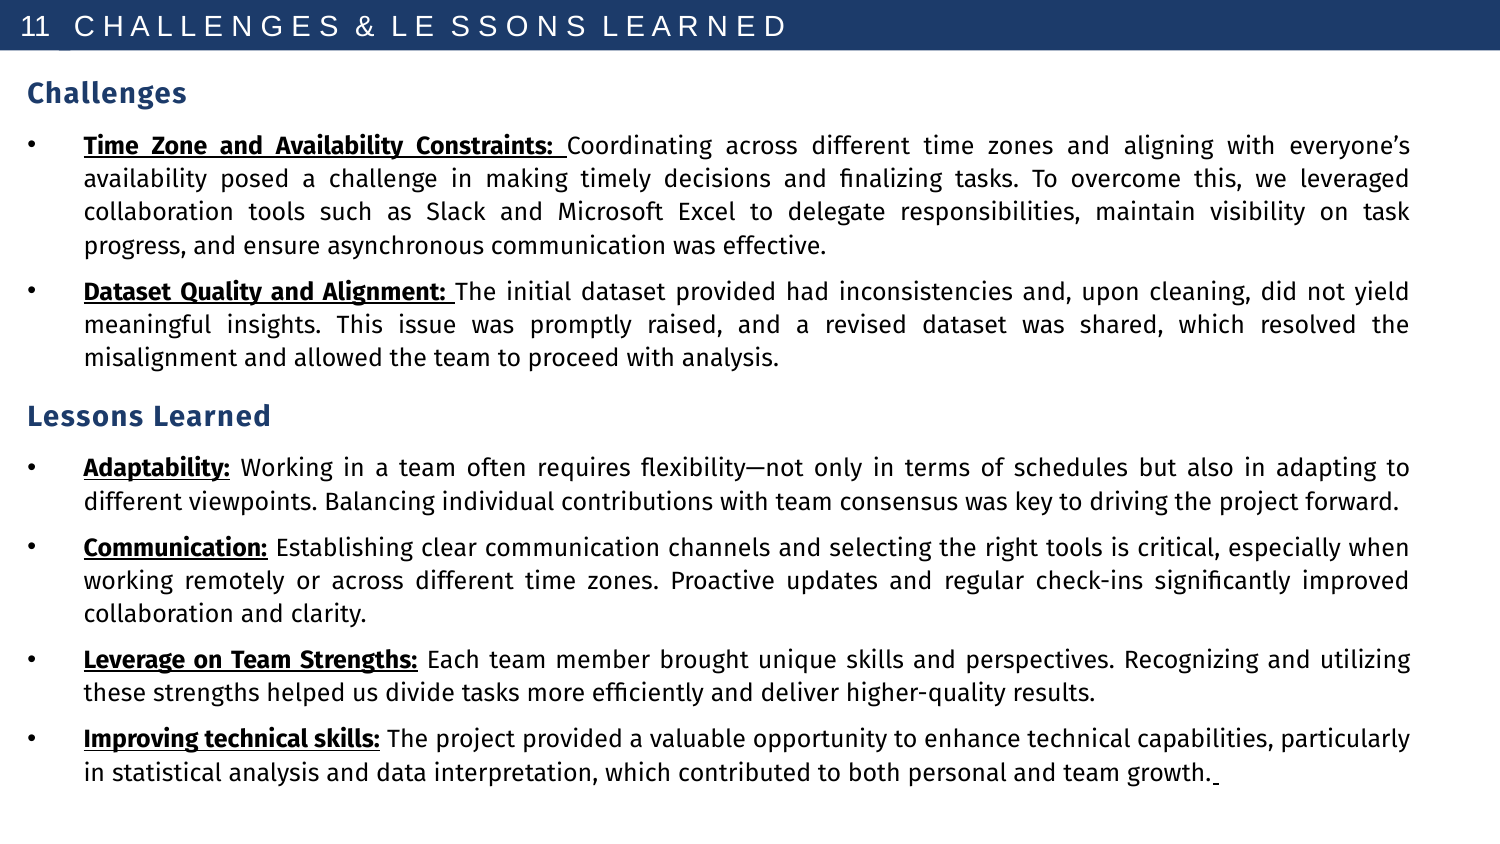

11
C H A L L E N G E S  &  L E  S S O N S  L E A R N E D
Challenges
Time Zone and Availability Constraints: Coordinating across different time zones and aligning with everyone’s availability posed a challenge in making timely decisions and finalizing tasks. To overcome this, we leveraged collaboration tools such as Slack and Microsoft Excel to delegate responsibilities, maintain visibility on task progress, and ensure asynchronous communication was effective.
Dataset Quality and Alignment: The initial dataset provided had inconsistencies and, upon cleaning, did not yield meaningful insights. This issue was promptly raised, and a revised dataset was shared, which resolved the misalignment and allowed the team to proceed with analysis.

Lessons Learned
Adaptability: Working in a team often requires flexibility—not only in terms of schedules but also in adapting to different viewpoints. Balancing individual contributions with team consensus was key to driving the project forward.
Communication: Establishing clear communication channels and selecting the right tools is critical, especially when working remotely or across different time zones. Proactive updates and regular check-ins significantly improved collaboration and clarity.
Leverage on Team Strengths: Each team member brought unique skills and perspectives. Recognizing and utilizing these strengths helped us divide tasks more efficiently and deliver higher-quality results.
Improving technical skills: The project provided a valuable opportunity to enhance technical capabilities, particularly in statistical analysis and data interpretation, which contributed to both personal and team growth.